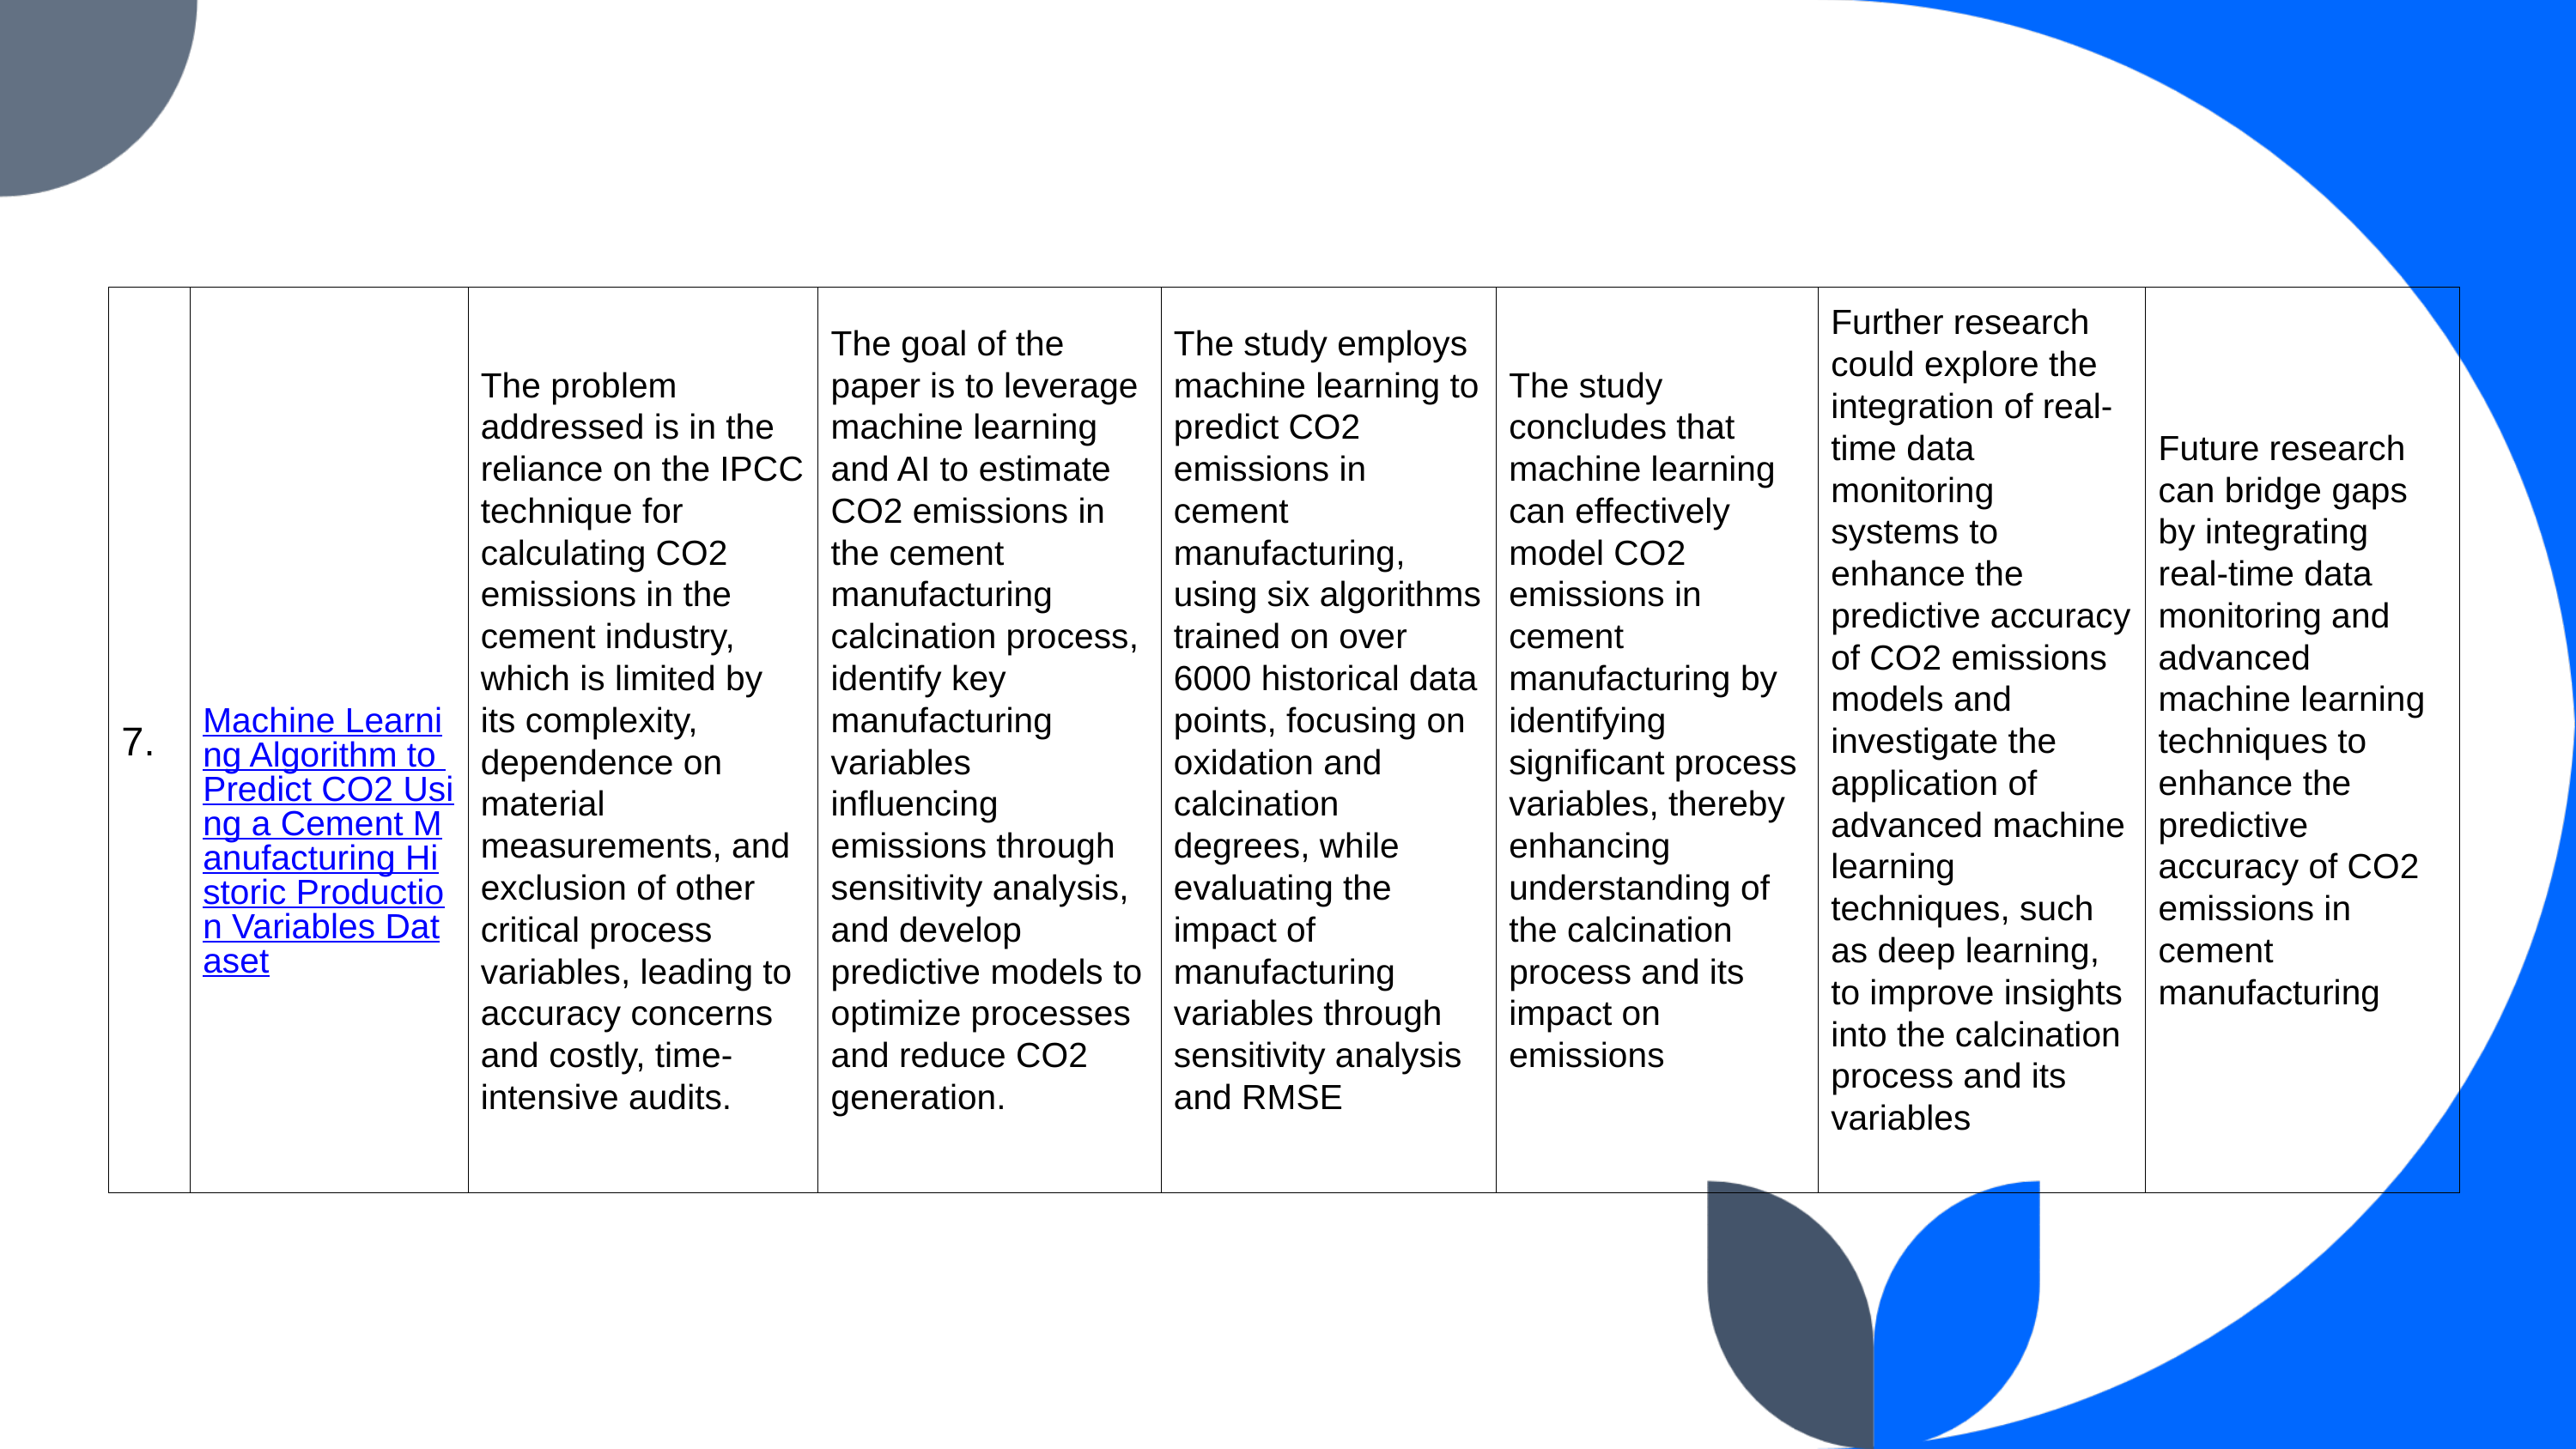

| 7. | Machine Learning Algorithm to Predict CO2 Using a Cement Manufacturing Historic Production Variables Dataset | The problem addressed is in the reliance on the IPCC technique for calculating CO2 emissions in the cement industry, which is limited by its complexity, dependence on material measurements, and exclusion of other critical process variables, leading to accuracy concerns and costly, time-intensive audits. | The goal of the paper is to leverage machine learning and AI to estimate CO2 emissions in the cement manufacturing calcination process, identify key manufacturing variables influencing emissions through sensitivity analysis, and develop predictive models to optimize processes and reduce CO2 generation. | The study employs machine learning to predict CO2 emissions in cement manufacturing, using six algorithms trained on over 6000 historical data points, focusing on oxidation and calcination degrees, while evaluating the impact of manufacturing variables through sensitivity analysis and RMSE | The study concludes that machine learning can effectively model CO2 emissions in cement manufacturing by identifying significant process variables, thereby enhancing understanding of the calcination process and its impact on emissions | Further research could explore the integration of real-time data monitoring systems to enhance the predictive accuracy of CO2 emissions models and investigate the application of advanced machine learning techniques, such as deep learning, to improve insights into the calcination process and its variables | Future research can bridge gaps by integrating real-time data monitoring and advanced machine learning techniques to enhance the predictive accuracy of CO2 emissions in cement manufacturing |
| --- | --- | --- | --- | --- | --- | --- | --- |